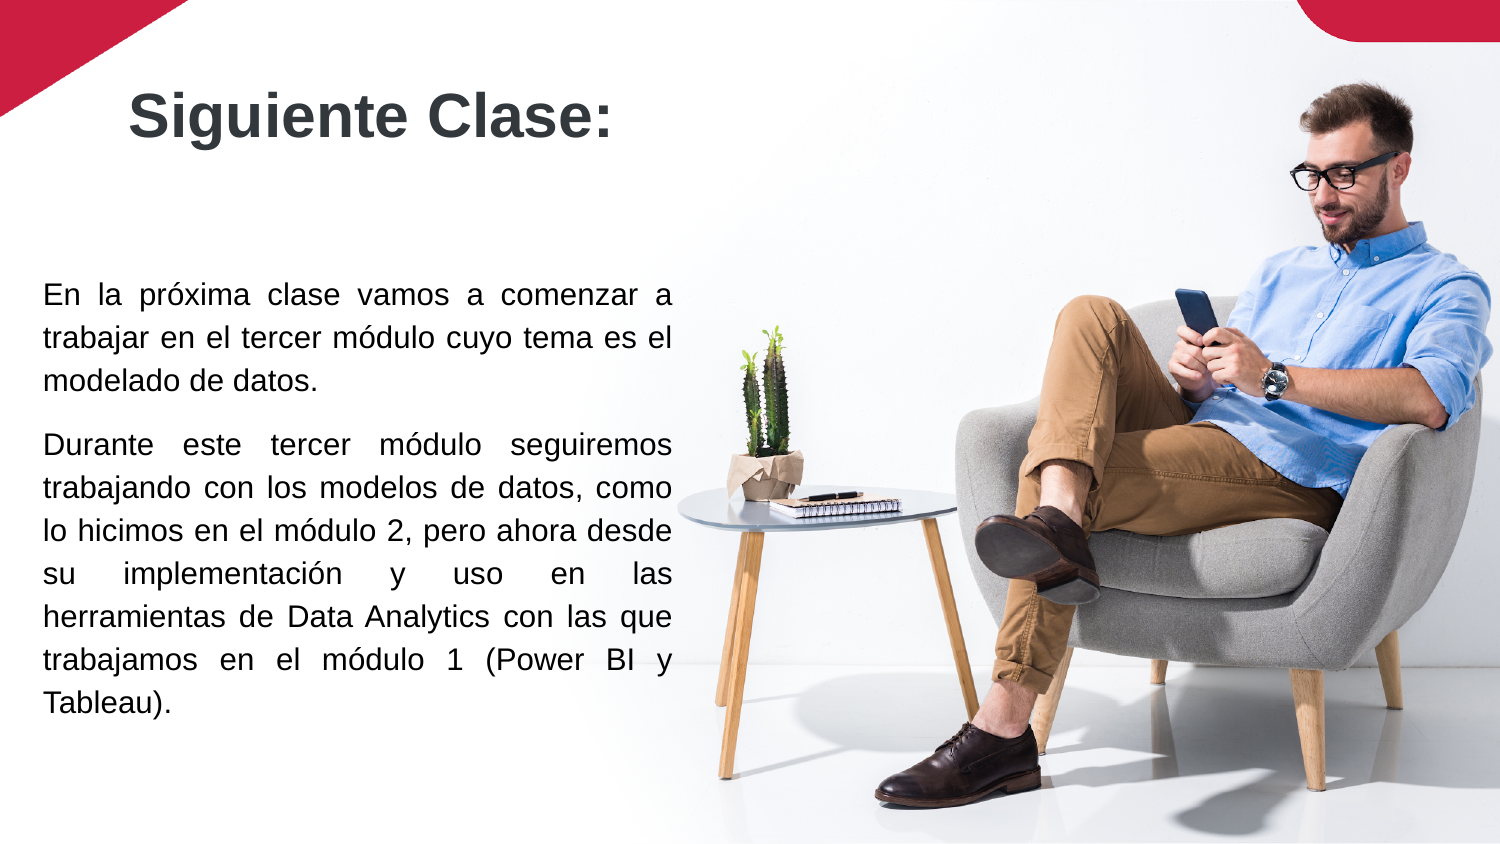

# Siguiente Clase:

En la próxima clase vamos a comenzar a trabajar en el tercer módulo cuyo tema es el modelado de datos.
Durante este tercer módulo seguiremos trabajando con los modelos de datos, como lo hicimos en el módulo 2, pero ahora desde su implementación y uso en las herramientas de Data Analytics con las que trabajamos en el módulo 1 (Power BI y Tableau).